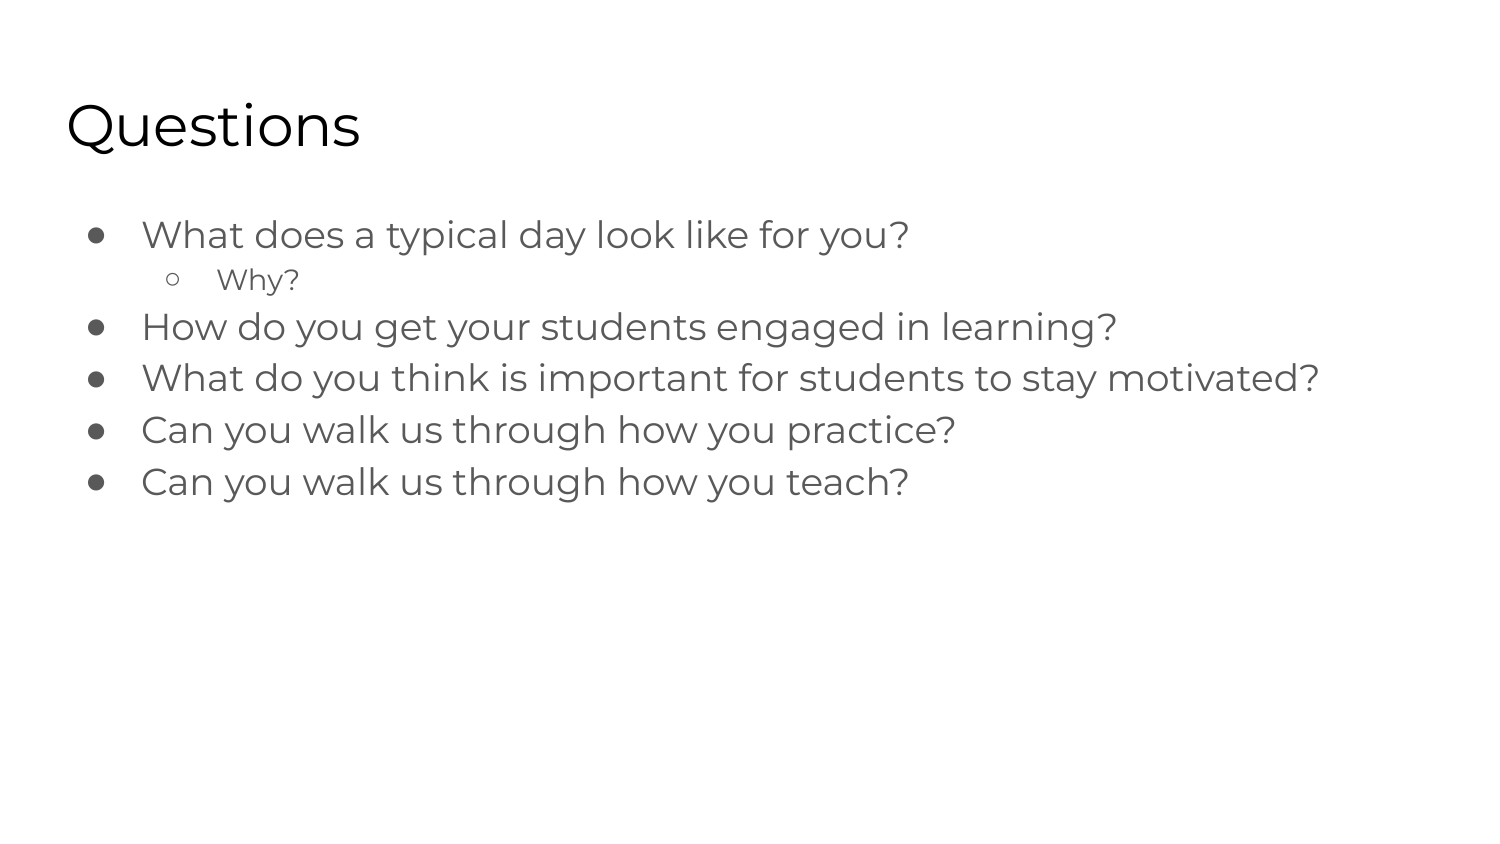

# Questions
What does a typical day look like for you?
Why?
How do you get your students engaged in learning?
What do you think is important for students to stay motivated?
Can you walk us through how you practice?
Can you walk us through how you teach?